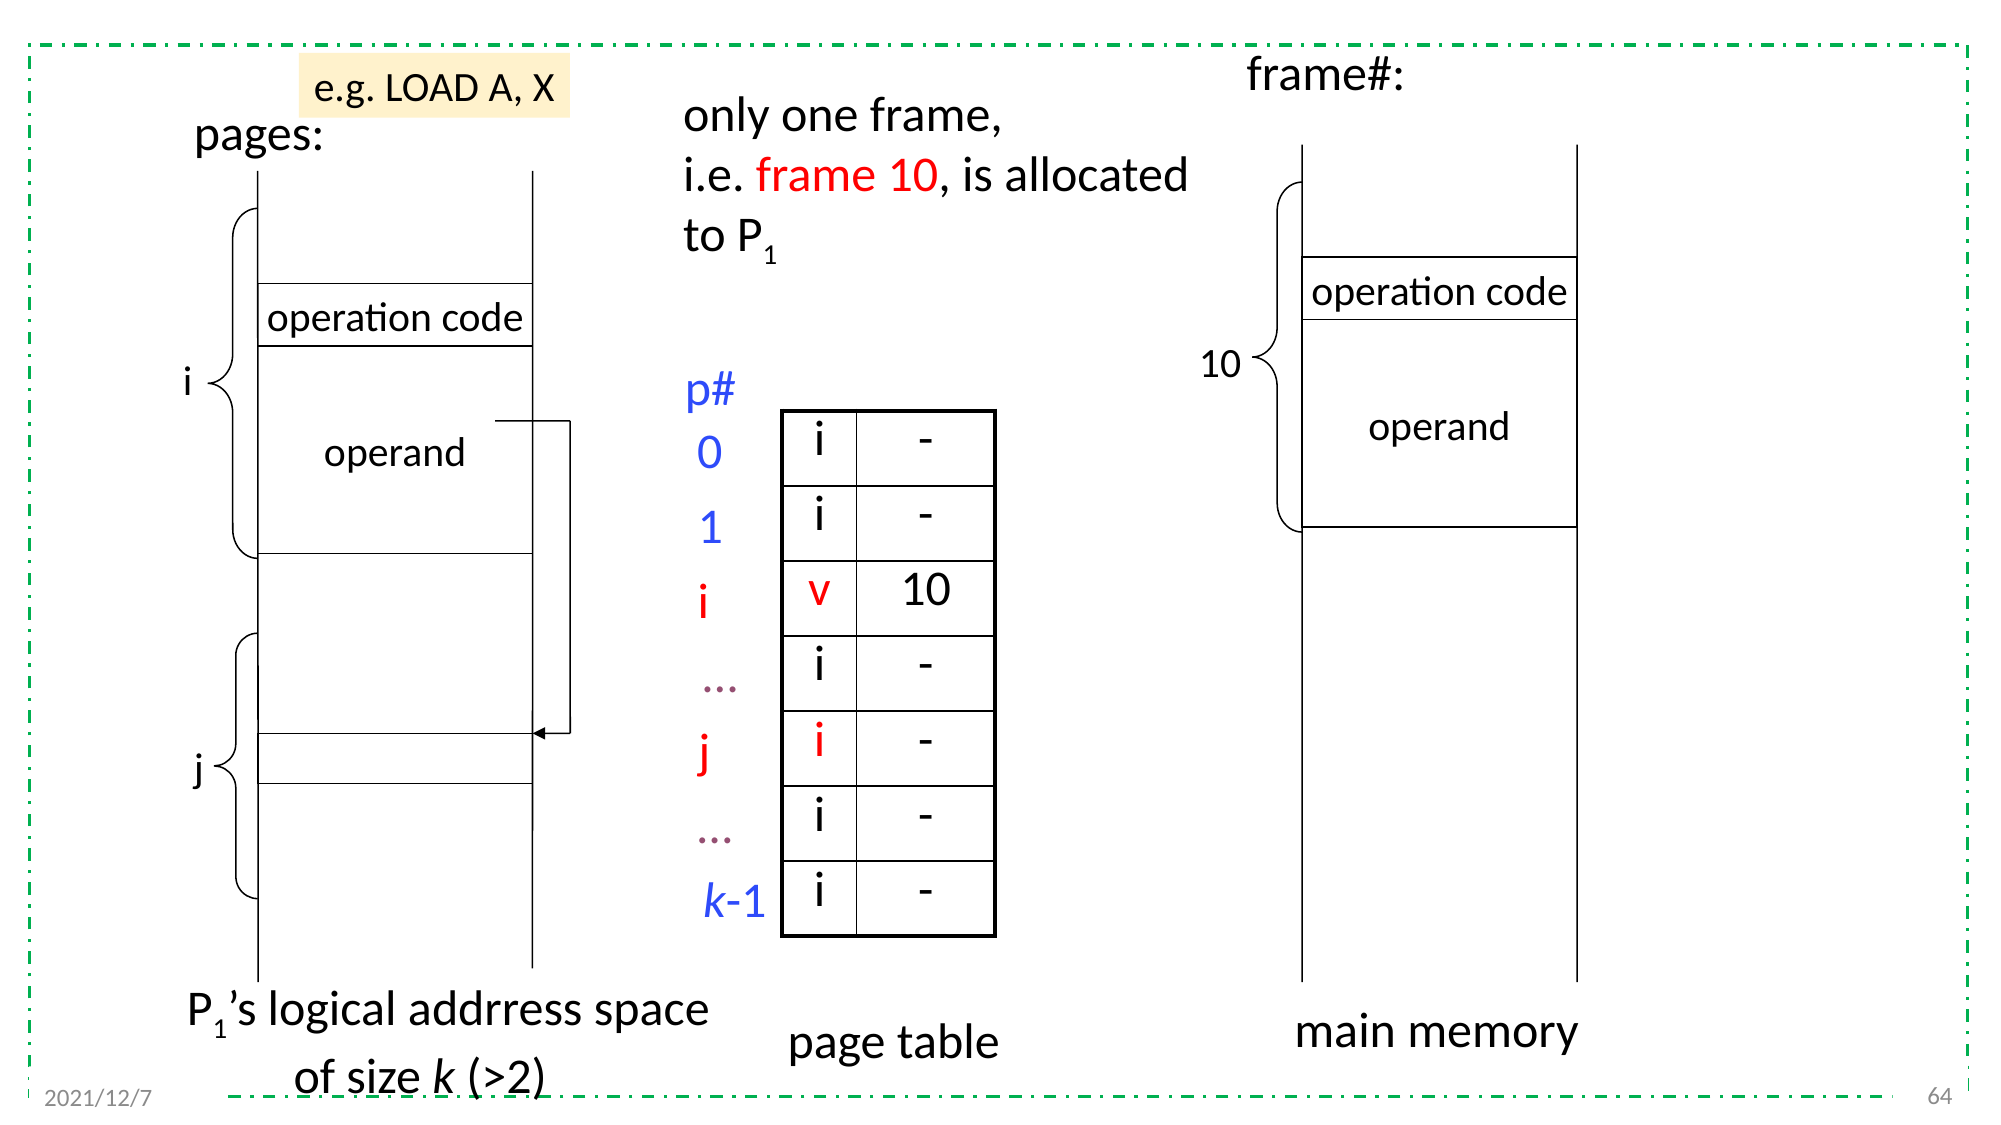

frame#:
e.g. LOAD A, X
only one frame,
i.e. frame 10, is allocated
to P1
pages:

operation code
operation code
operand
10
i
operand
p#
0
| i | - |
| --- | --- |
| i | - |
| v | 10 |
| i | - |
| i | - |
| i | - |
| i | - |

1
i

…
j
j

…
k-1
     P1’s logical addrress space
of size k (>2)
main memory
page table
64
2021/12/7